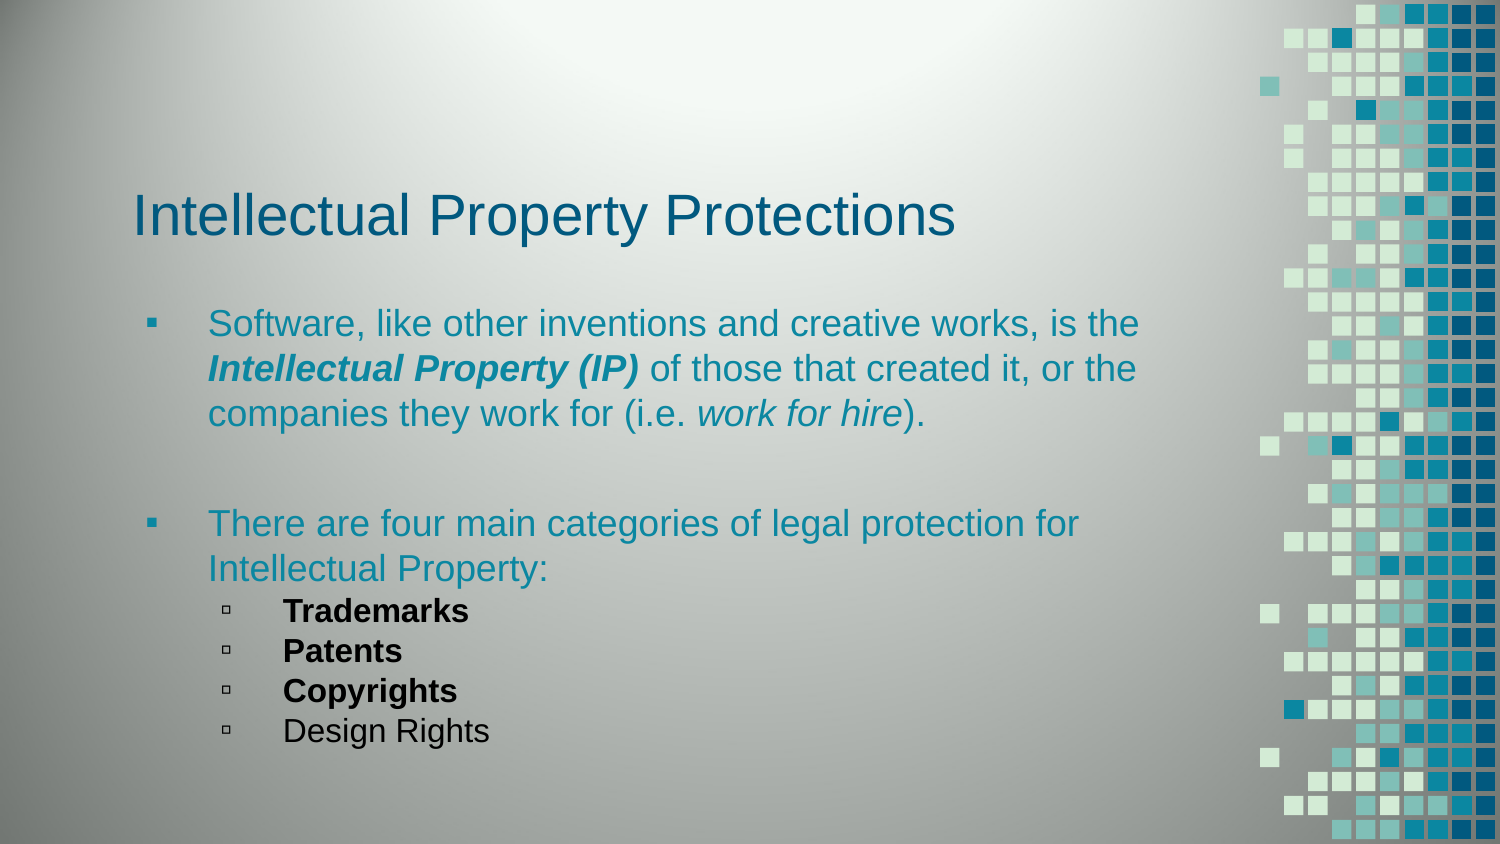

# Intellectual Property Protections
Software, like other inventions and creative works, is the Intellectual Property (IP) of those that created it, or the companies they work for (i.e. work for hire).

There are four main categories of legal protection for Intellectual Property:
Trademarks
Patents
Copyrights
Design Rights